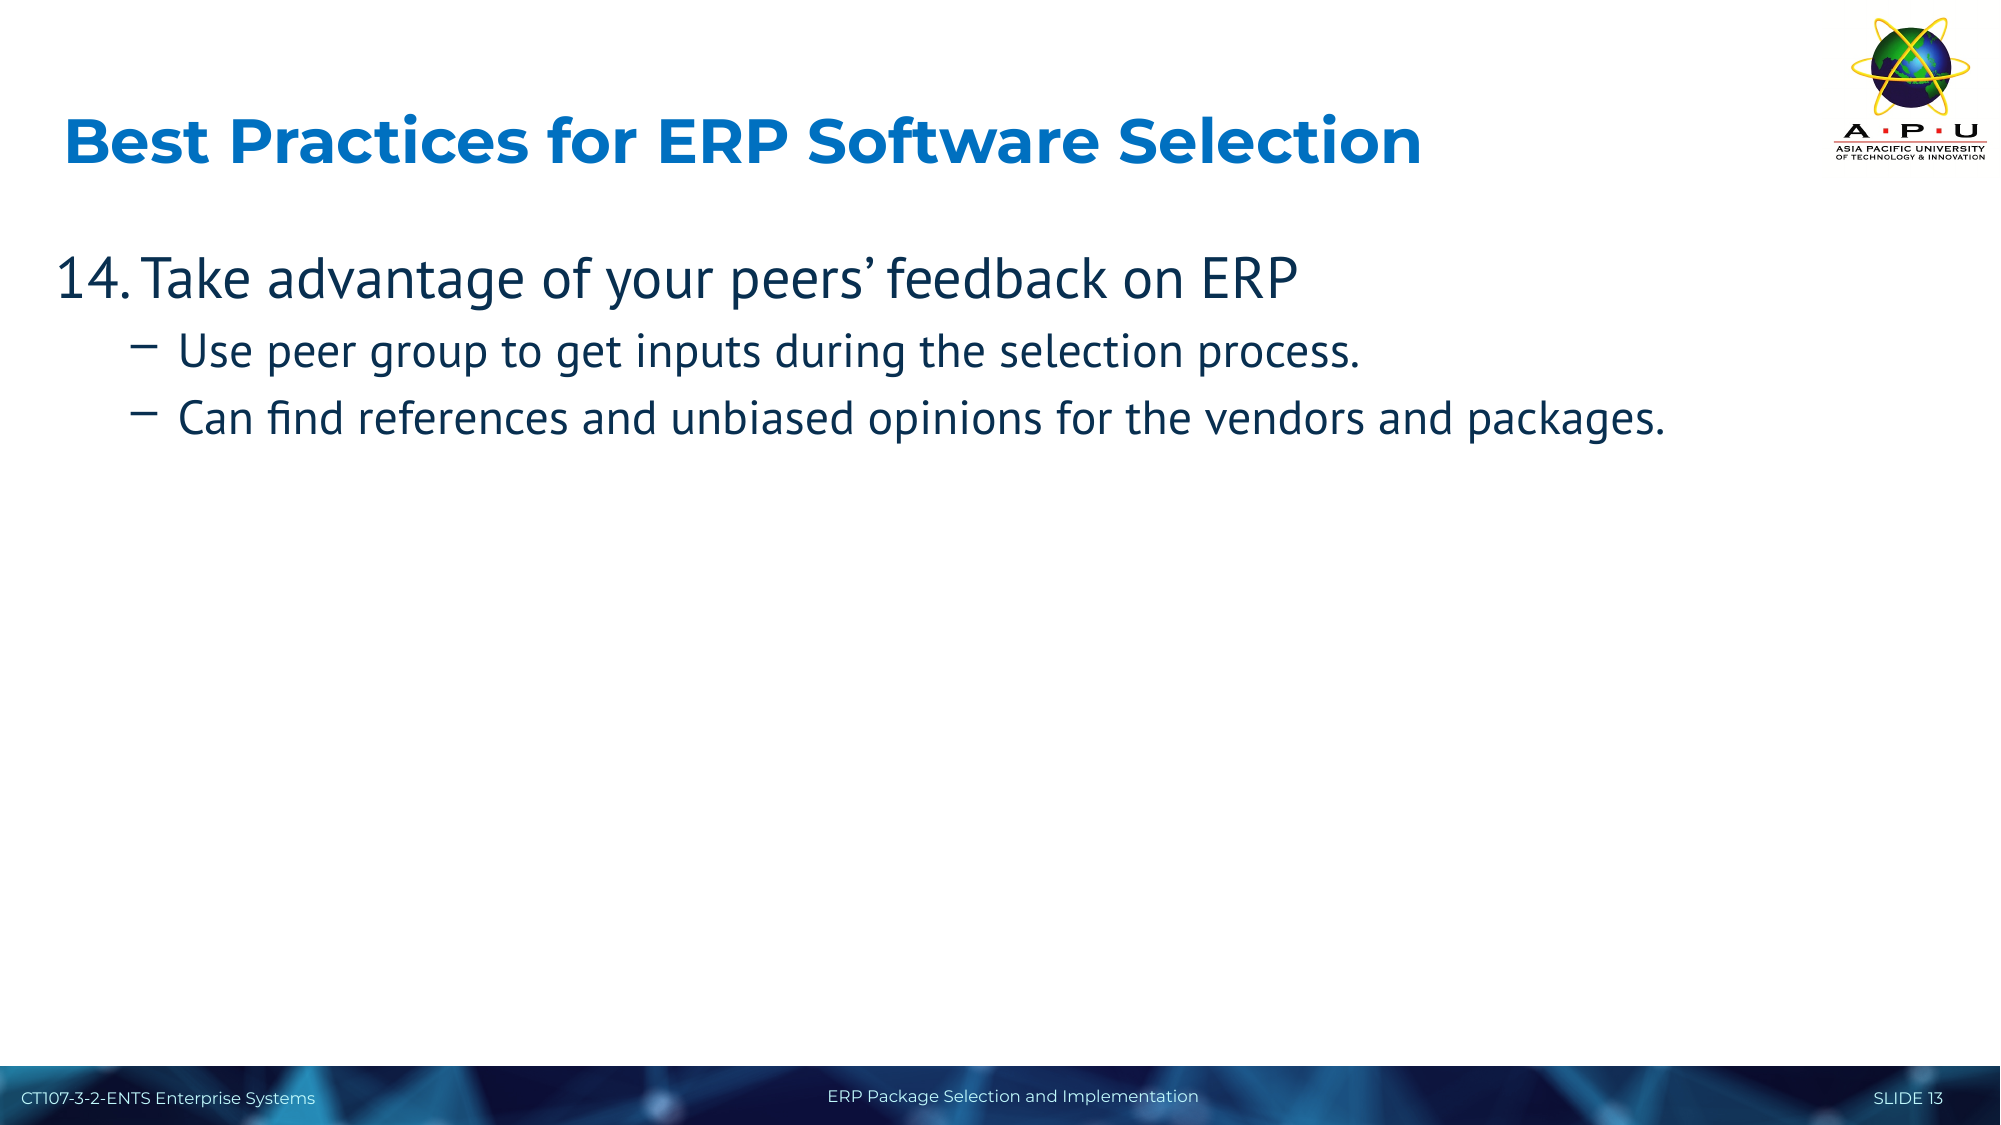

# Best Practices for ERP Software Selection
Take advantage of your peers’ feedback on ERP
Use peer group to get inputs during the selection process.
Can find references and unbiased opinions for the vendors and packages.